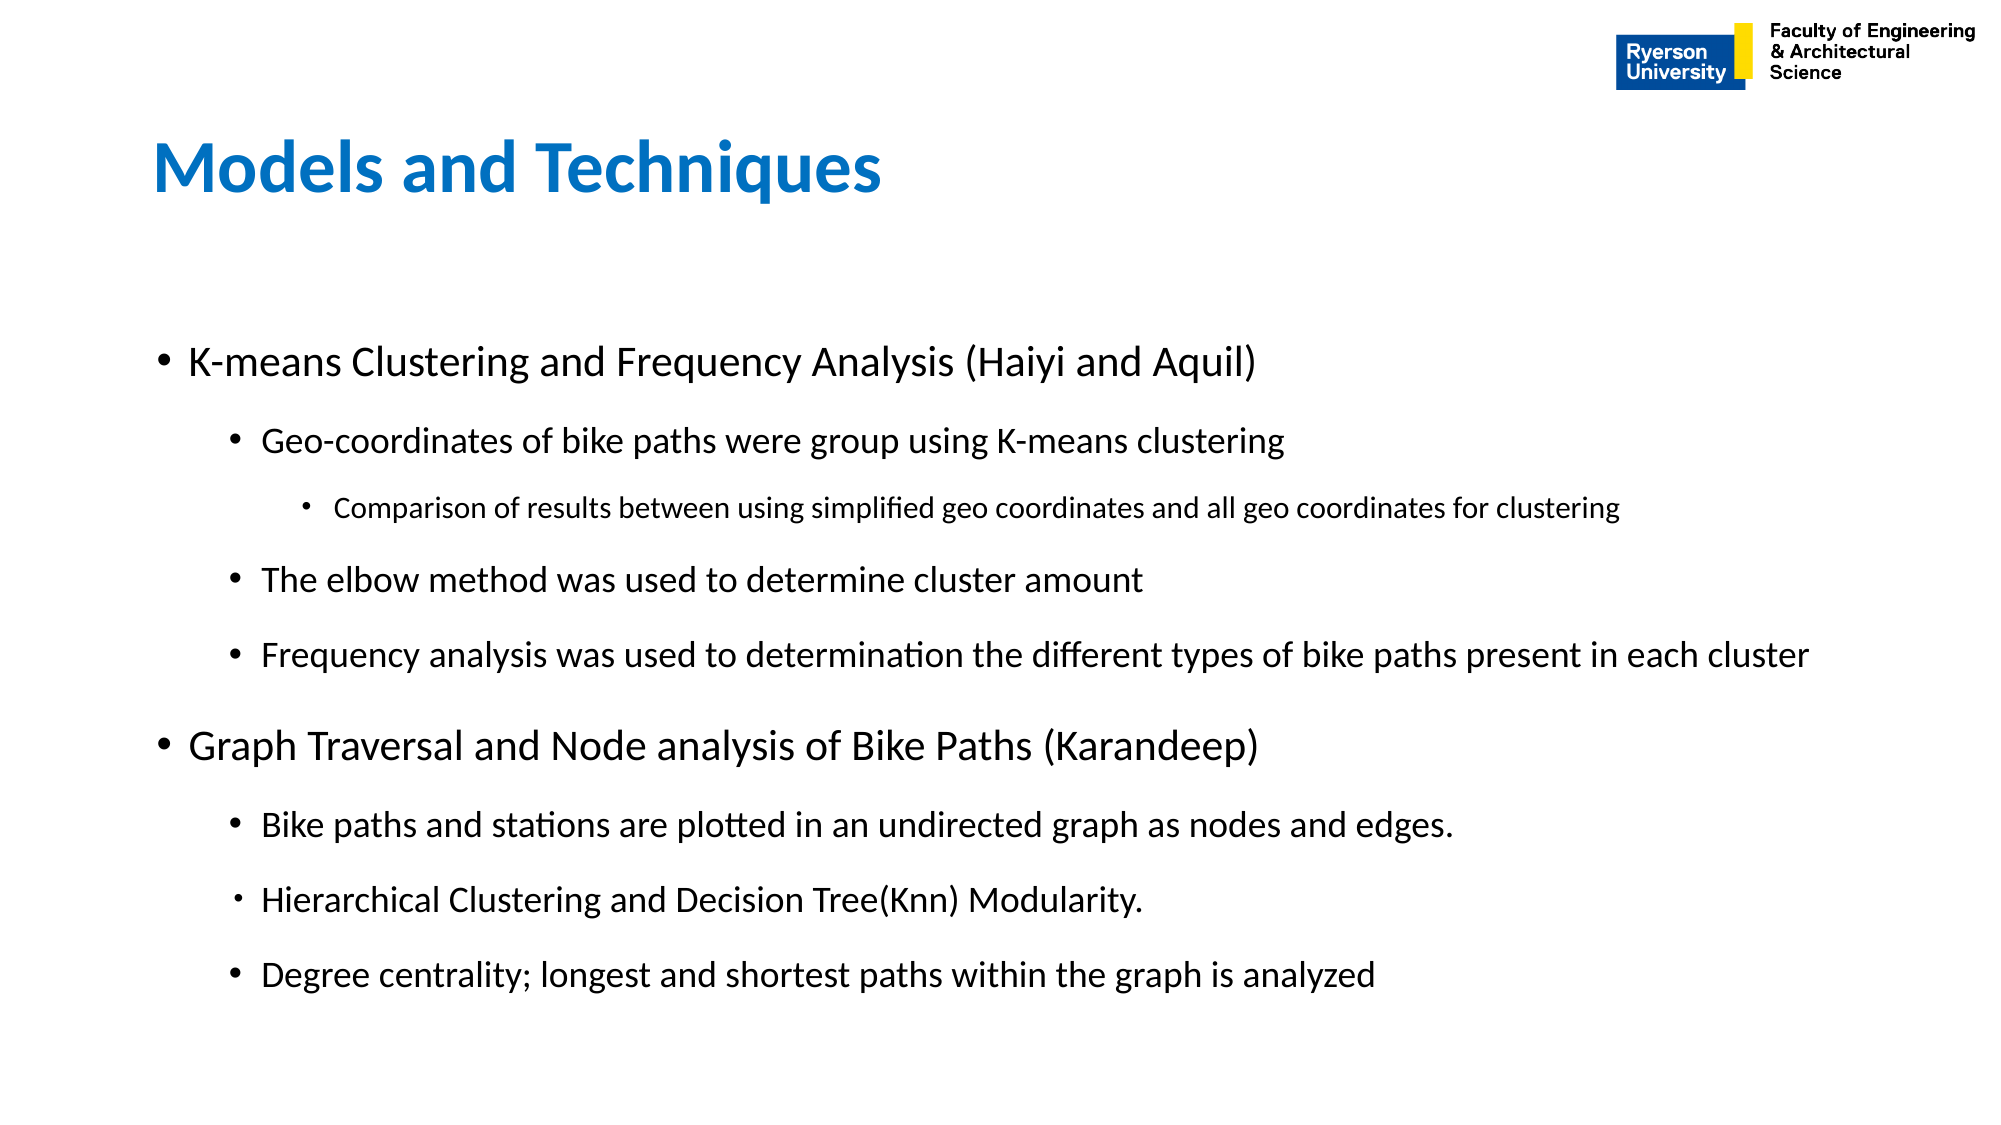

# Models and Techniques
K-means Clustering and Frequency Analysis (Haiyi and Aquil)
Geo-coordinates of bike paths were group using K-means clustering
Comparison of results between using simplified geo coordinates and all geo coordinates for clustering
The elbow method was used to determine cluster amount
Frequency analysis was used to determination the different types of bike paths present in each cluster
Graph Traversal and Node analysis of Bike Paths (Karandeep)
Bike paths and stations are plotted in an undirected graph as nodes and edges.
Hierarchical Clustering and Decision Tree(Knn) Modularity.
Degree centrality; longest and shortest paths within the graph is analyzed